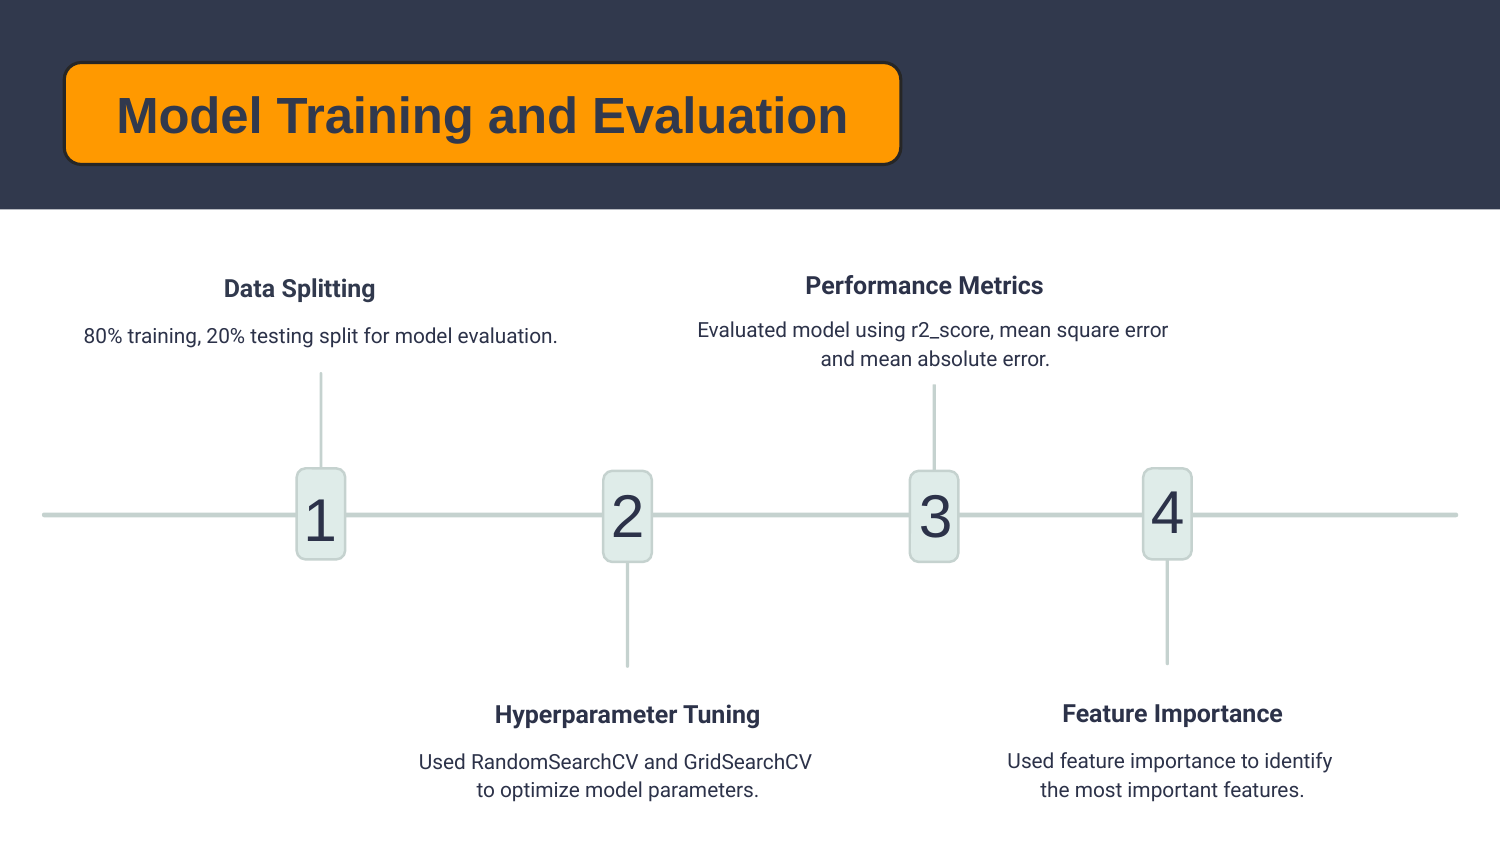

Model Training and Evaluation
Performance Metrics
Data Splitting
Evaluated model using r2_score, mean square error
and mean absolute error.
80% training, 20% testing split for model evaluation.

4
2
3
1

Feature Importance
Hyperparameter Tuning
Used feature importance to identify
the most important features.
Used RandomSearchCV and GridSearchCV
to optimize model parameters.